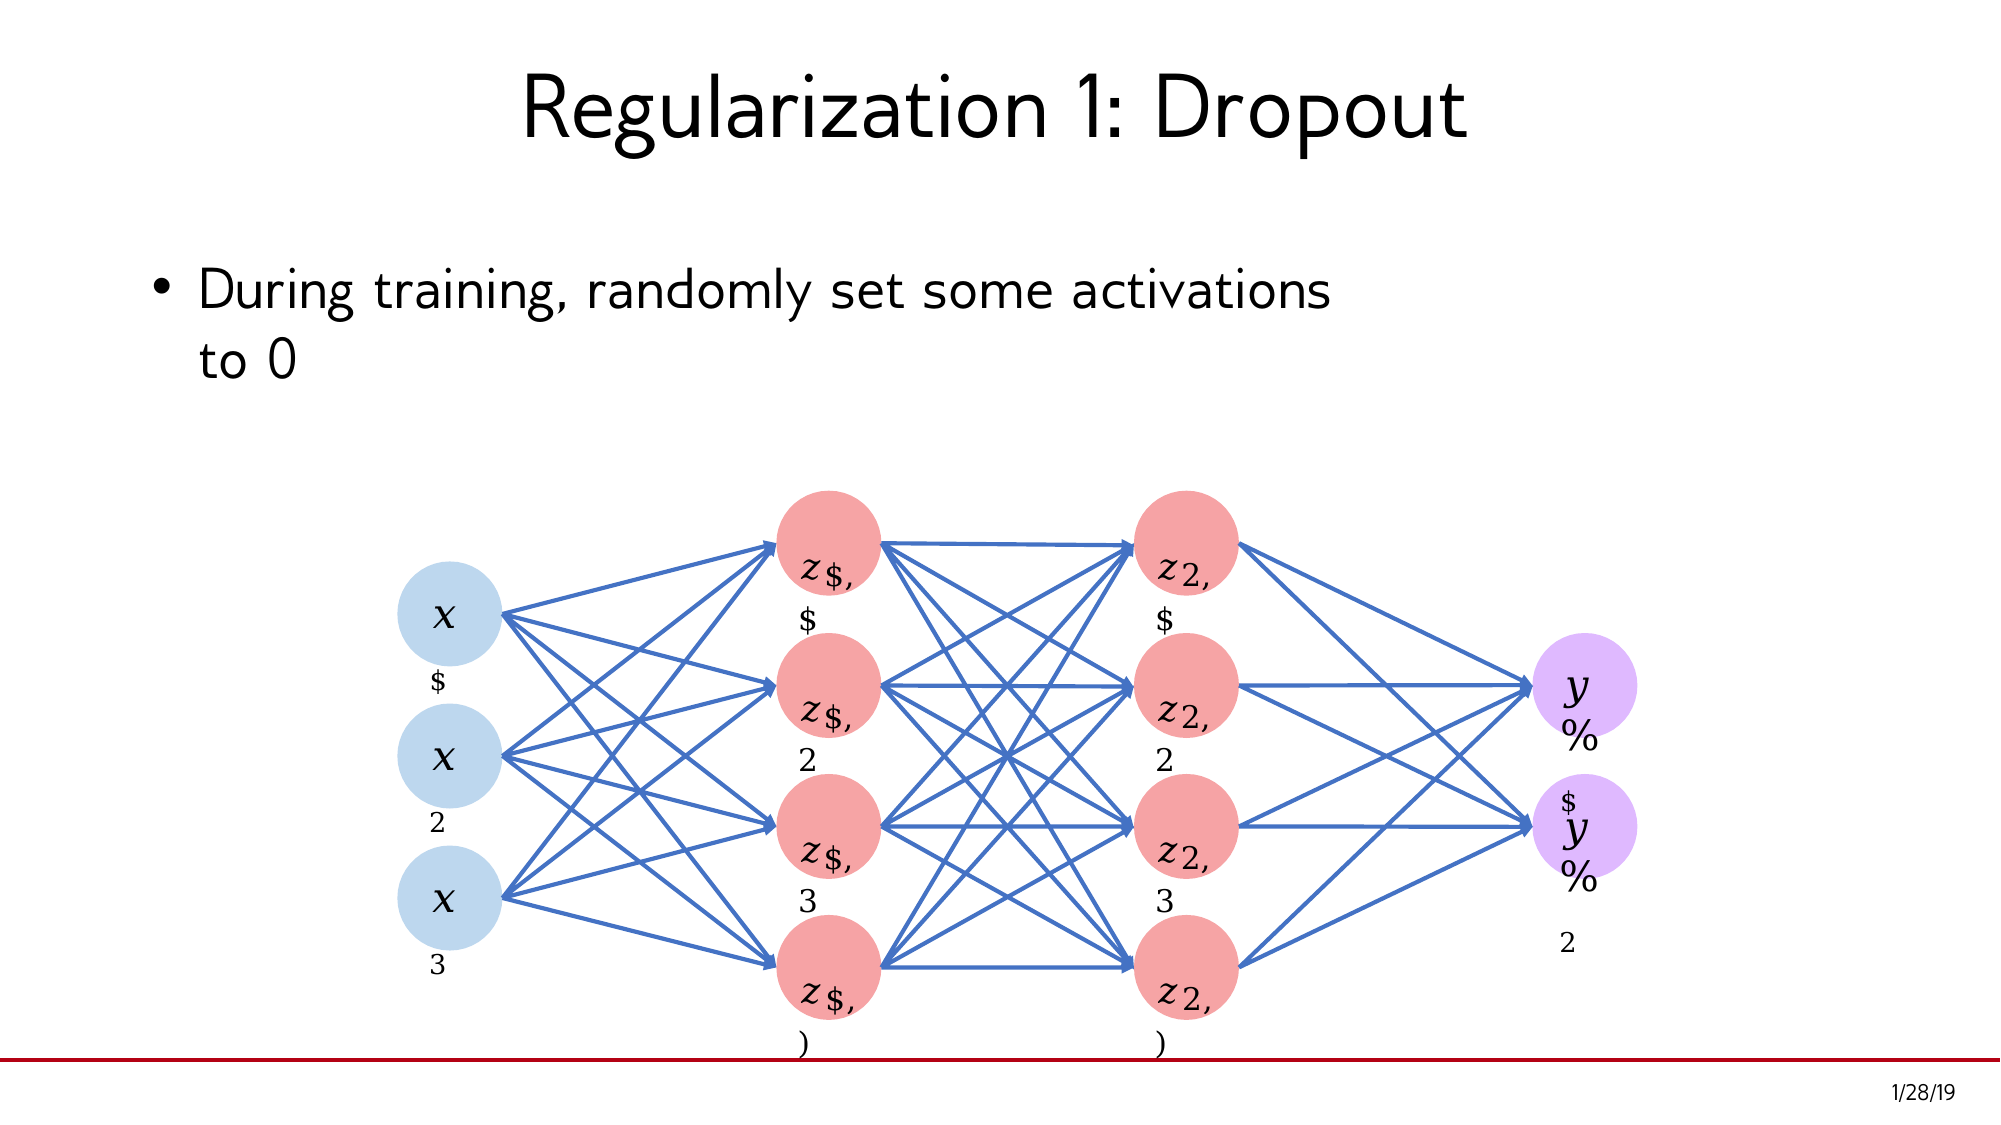

# Regularization 1: Dropout
During training, randomly set some activations to 0

𝑧$,$
𝑧2,$

𝑥$

𝑦%$
𝑧$,2
𝑧2,2

𝑥2

𝑦%2
𝑧$,3
𝑧2,3

𝑥3

𝑧$,)
𝑧2,)
1/28/19